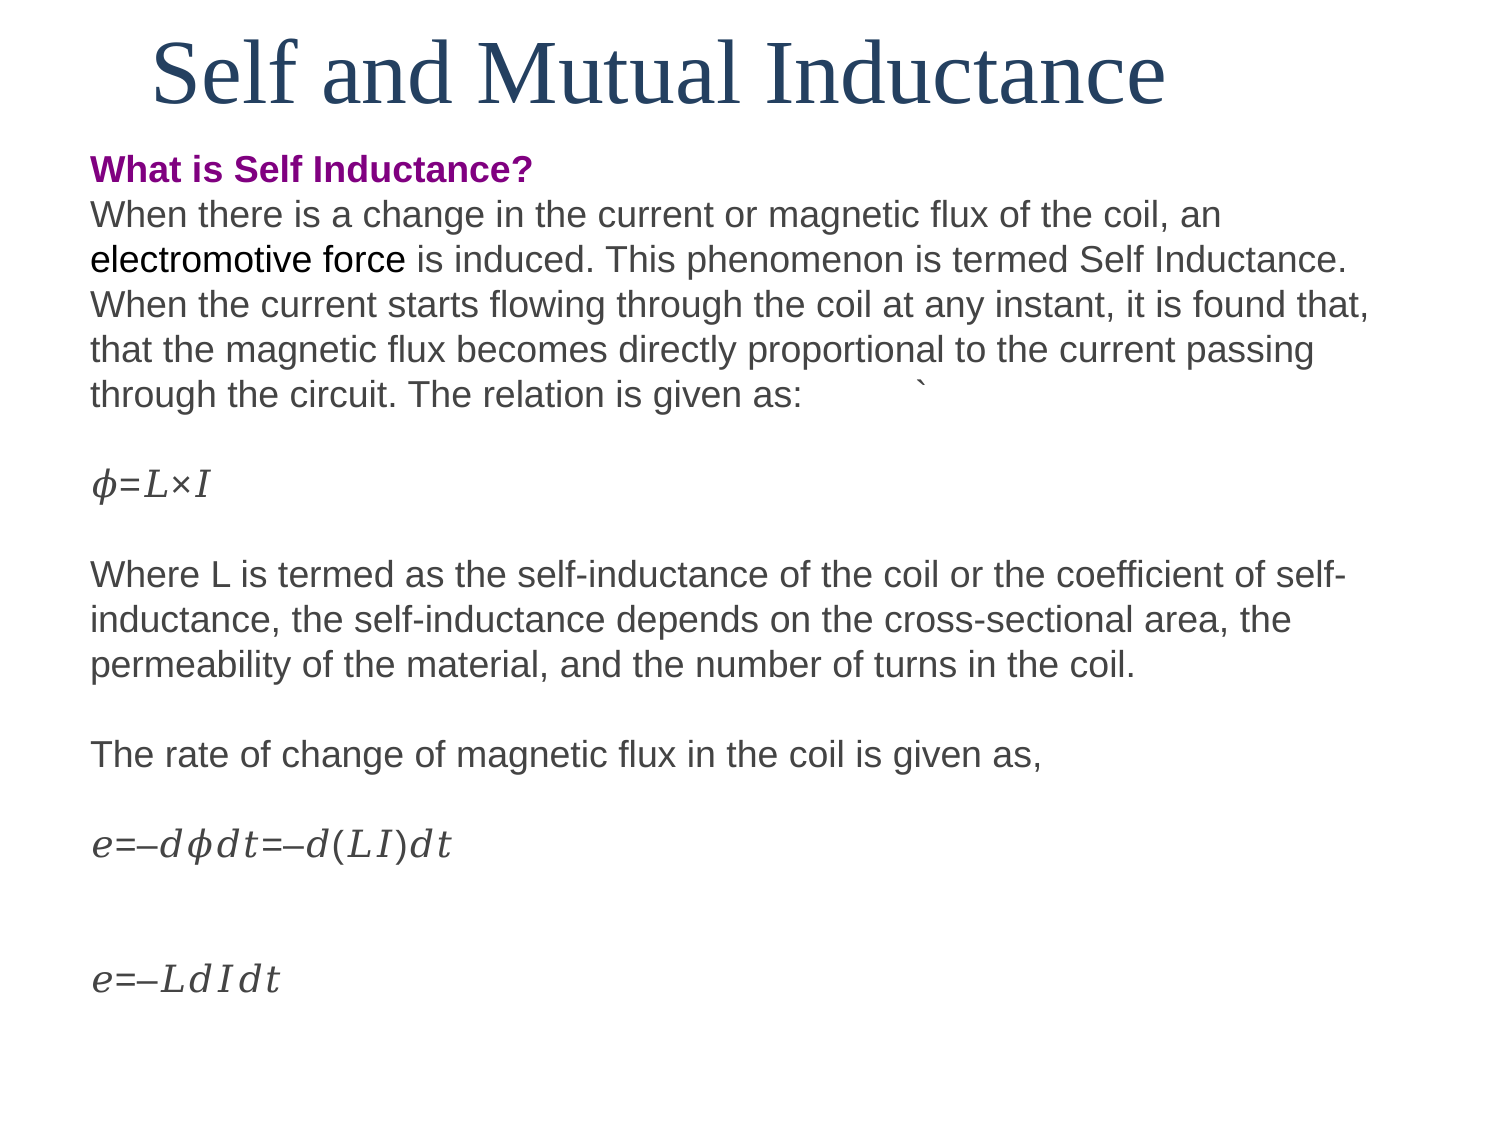

# Self and Mutual Inductance
What is Self Inductance?
When there is a change in the current or magnetic flux of the coil, an electromotive force is induced. This phenomenon is termed Self Inductance. When the current starts flowing through the coil at any instant, it is found that, that the magnetic flux becomes directly proportional to the current passing through the circuit. The relation is given as:   `

𝜙=𝐿×𝐼

Where L is termed as the self-inductance of the coil or the coefficient of self-inductance, the self-inductance depends on the cross-sectional area, the permeability of the material, and the number of turns in the coil.

The rate of change of magnetic flux in the coil is given as,

𝑒=–𝑑𝜙𝑑𝑡=–𝑑(𝐿𝐼)𝑑𝑡

𝑒=–𝐿𝑑𝐼𝑑𝑡